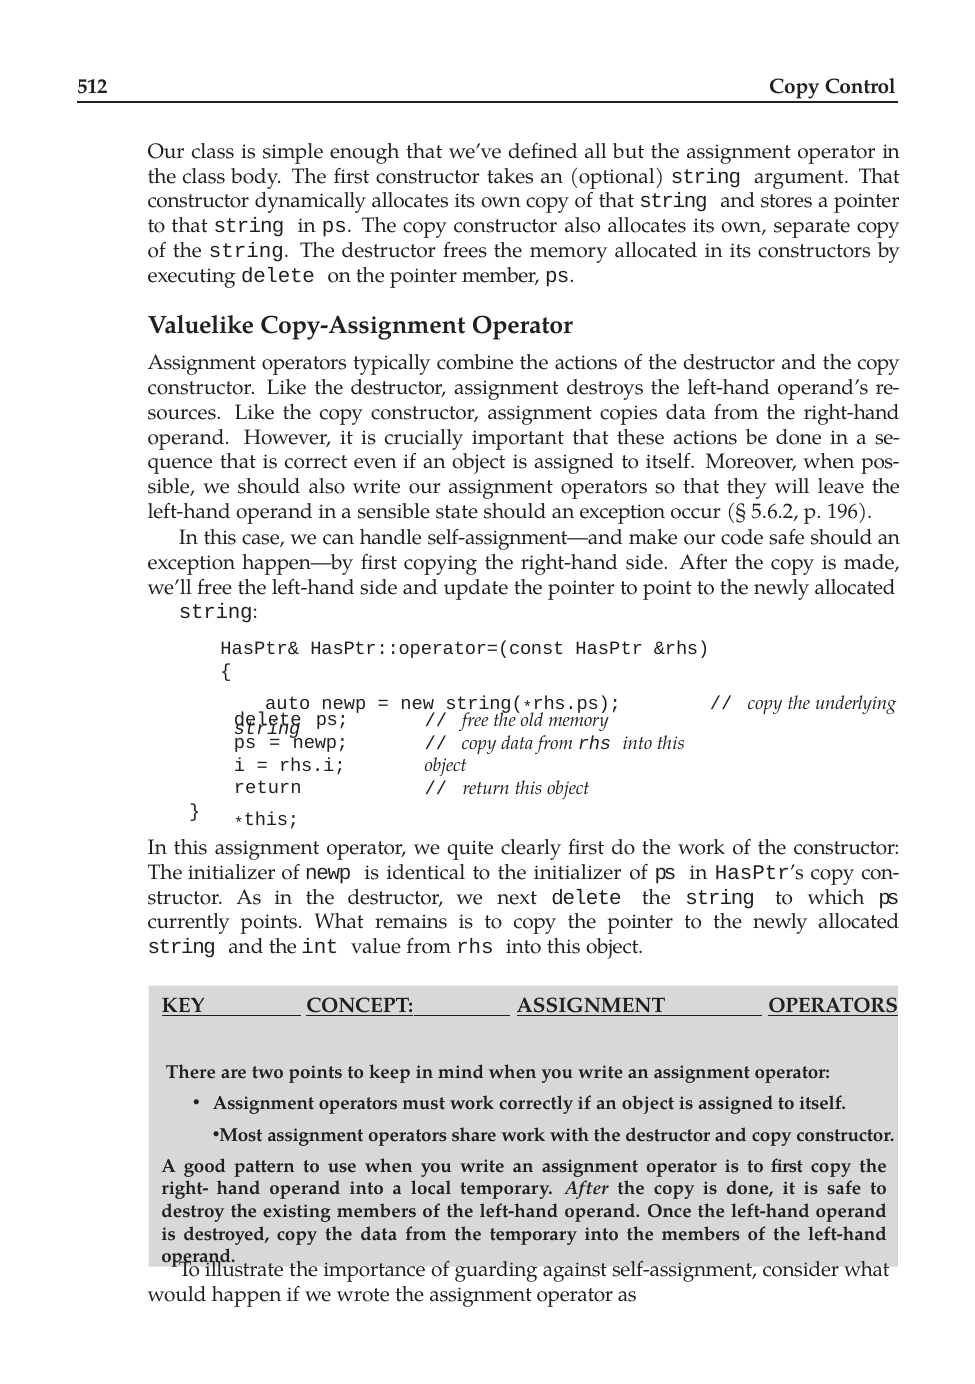

512
Copy Control

Our class is simple enough that we’ve defined all but the assignment operator in the class body. The first constructor takes an (optional) string argument. That constructor dynamically allocates its own copy of that string and stores a pointer to that string in ps. The copy constructor also allocates its own, separate copy of the string. The destructor frees the memory allocated in its constructors by executing delete on the pointer member, ps.
Valuelike Copy-Assignment Operator
Assignment operators typically combine the actions of the destructor and the copy constructor. Like the destructor, assignment destroys the left-hand operand’s re- sources. Like the copy constructor, assignment copies data from the right-hand operand. However, it is crucially important that these actions be done in a se- quence that is correct even if an object is assigned to itself. Moreover, when pos- sible, we should also write our assignment operators so that they will leave the left-hand operand in a sensible state should an exception occur (§ 5.6.2, p. 196).
In this case, we can handle self-assignment—and make our code safe should an exception happen—by first copying the right-hand side. After the copy is made, we’ll free the left-hand side and update the pointer to point to the newly allocated
string:
HasPtr& HasPtr::operator=(const HasPtr &rhs)
{
auto newp = new string(*rhs.ps);	// copy the underlying string
delete ps; ps = newp; i = rhs.i;
return *this;
// free the old memory
// copy data from rhs into this object
// return this object
}
In this assignment operator, we quite clearly first do the work of the constructor: The initializer of newp is identical to the initializer of ps in HasPtr’s copy con- structor. As in the destructor, we next delete the string to which ps currently points. What remains is to copy the pointer to the newly allocated string and the int value from rhs into this object.
Key Concept: Assignment Operators
There are two points to keep in mind when you write an assignment operator:
Assignment operators must work correctly if an object is assigned to itself.
Most assignment operators share work with the destructor and copy constructor.
A good pattern to use when you write an assignment operator is to first copy the right- hand operand into a local temporary. After the copy is done, it is safe to destroy the existing members of the left-hand operand. Once the left-hand operand is destroyed, copy the data from the temporary into the members of the left-hand operand.
To illustrate the importance of guarding against self-assignment, consider what would happen if we wrote the assignment operator as